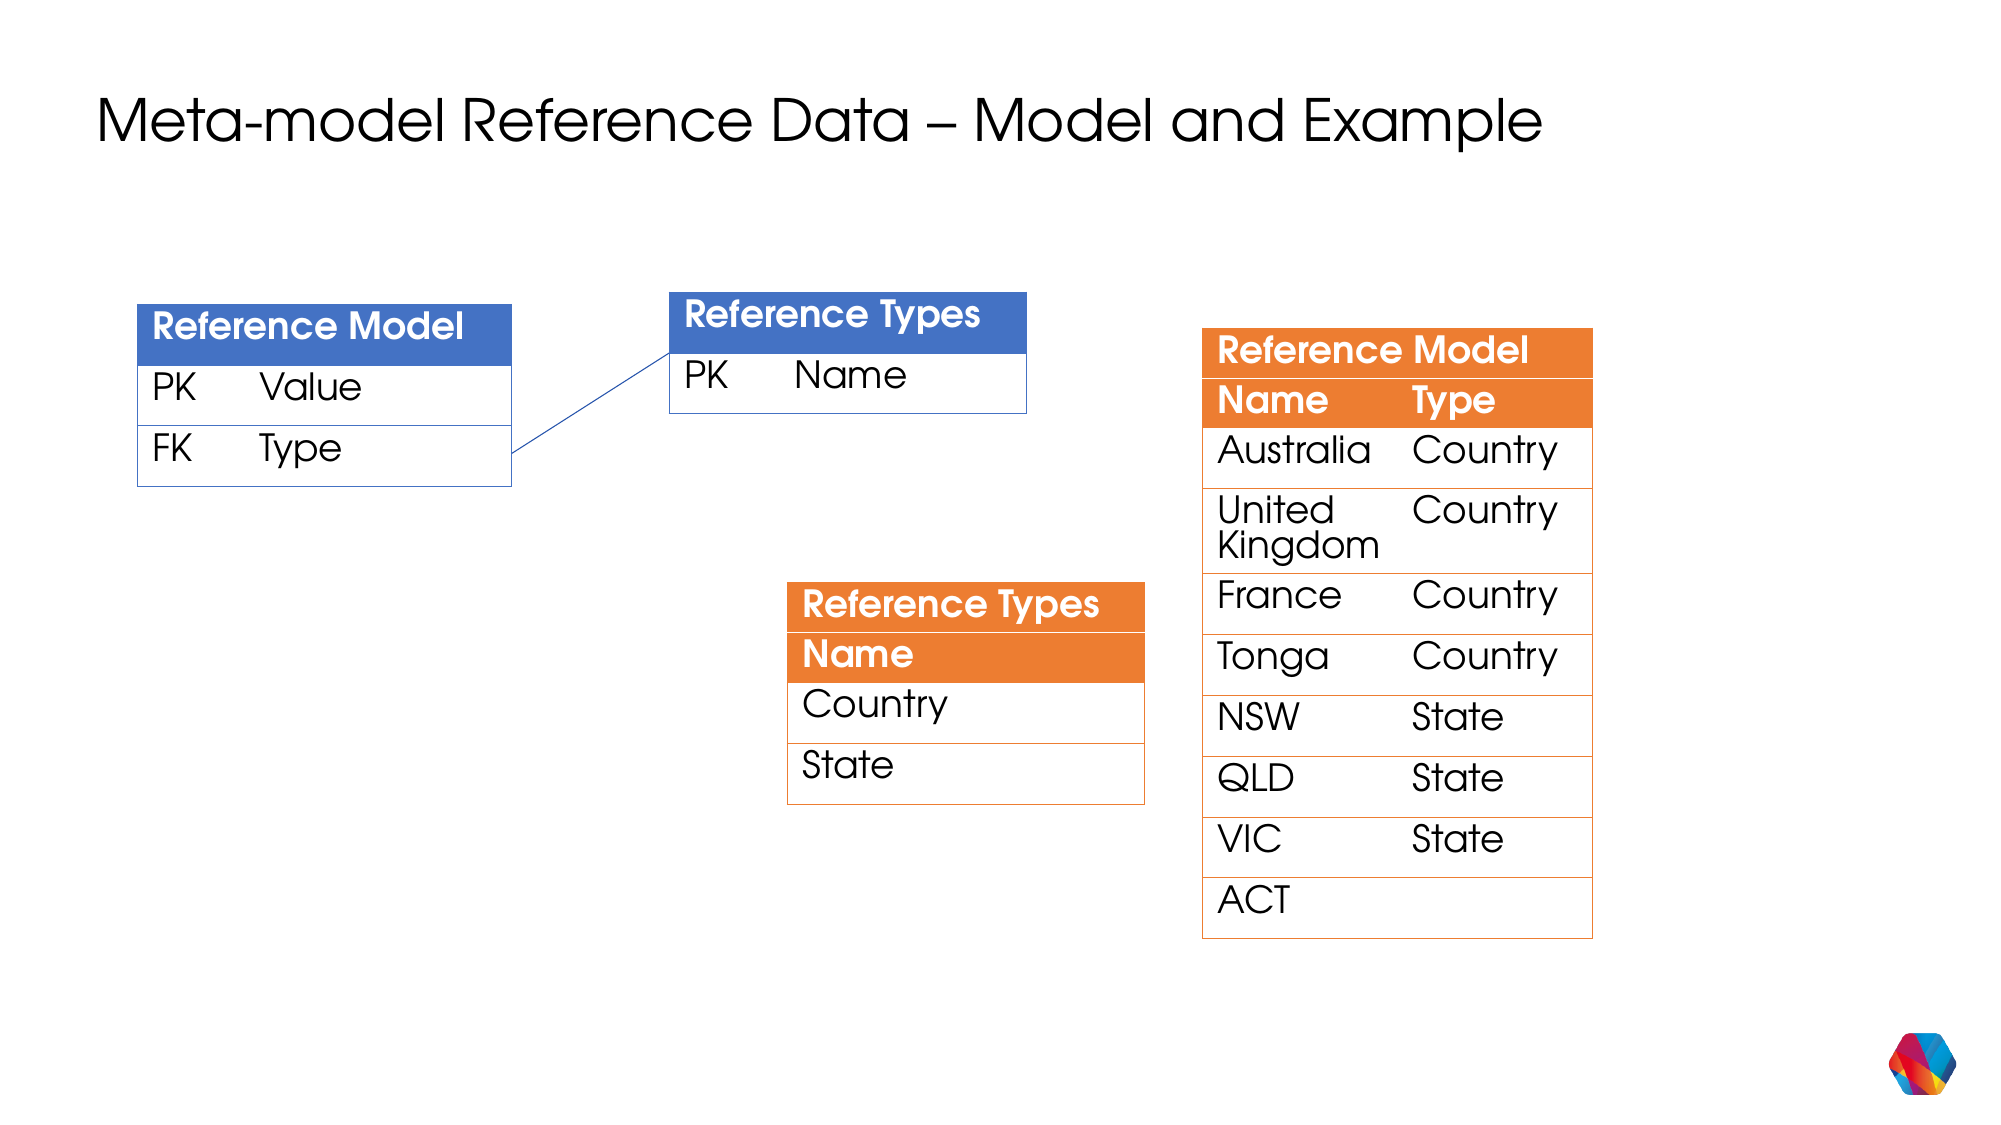

Meta-model Reference Data – Model and Example
| Reference Types |  |
| --- | --- |
| PK | Name |
| Reference Model |  |
| --- | --- |
| PK | Value |
| FK | Type |
| Reference Model |  |
| --- | --- |
| Name | Type |
| Australia | Country |
| United Kingdom | Country |
| France | Country |
| Tonga | Country |
| NSW | State |
| QLD | State |
| VIC | State |
| ACT |  |
| Reference Types |
| --- |
| Name |
| Country |
| State |